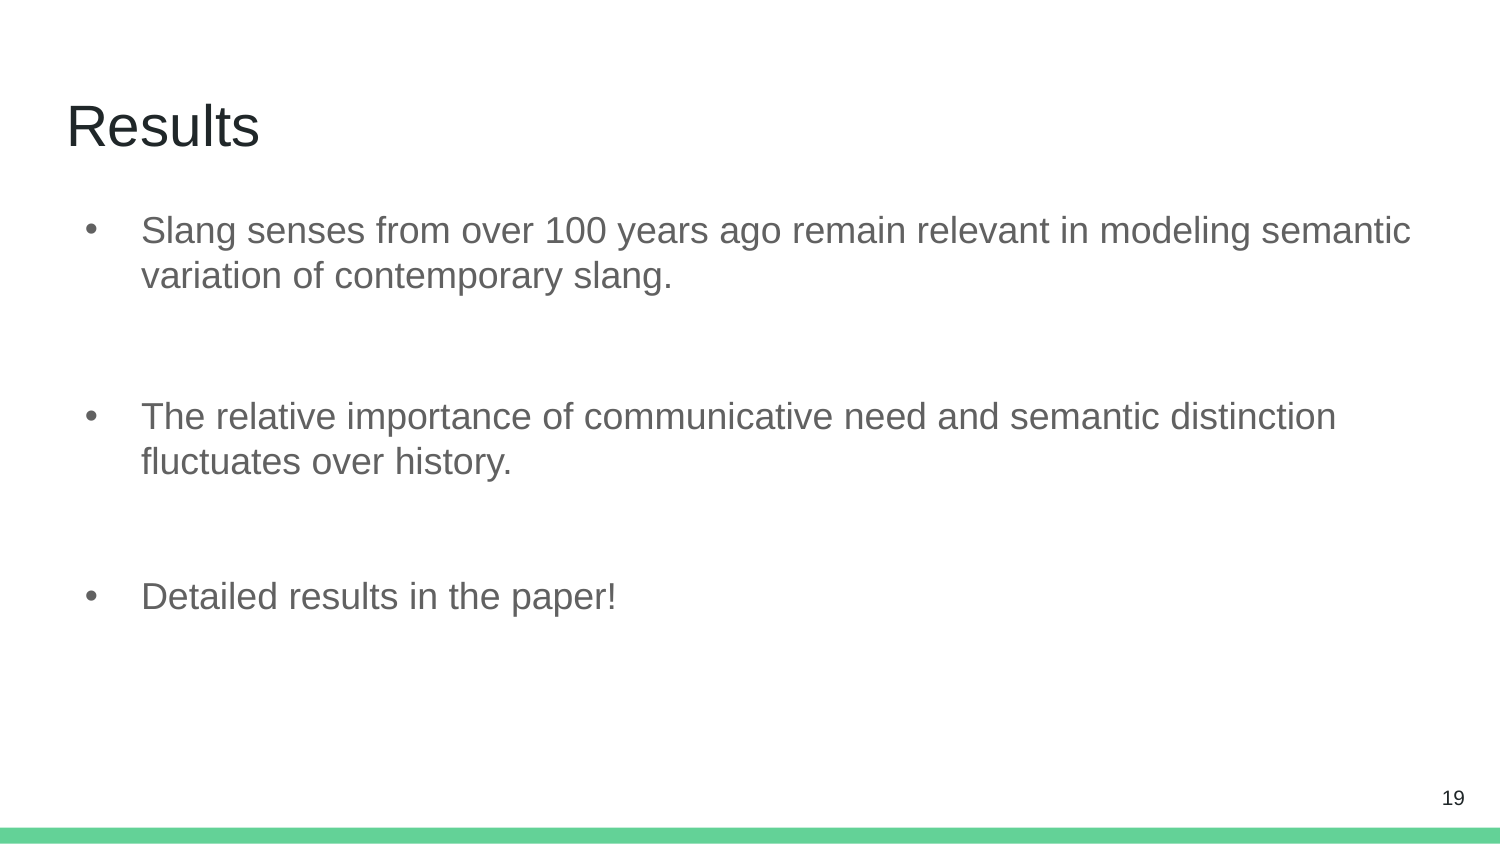

# Results
Slang senses from over 100 years ago remain relevant in modeling semantic variation of contemporary slang.

The relative importance of communicative need and semantic distinction fluctuates over history.

Detailed results in the paper!

19